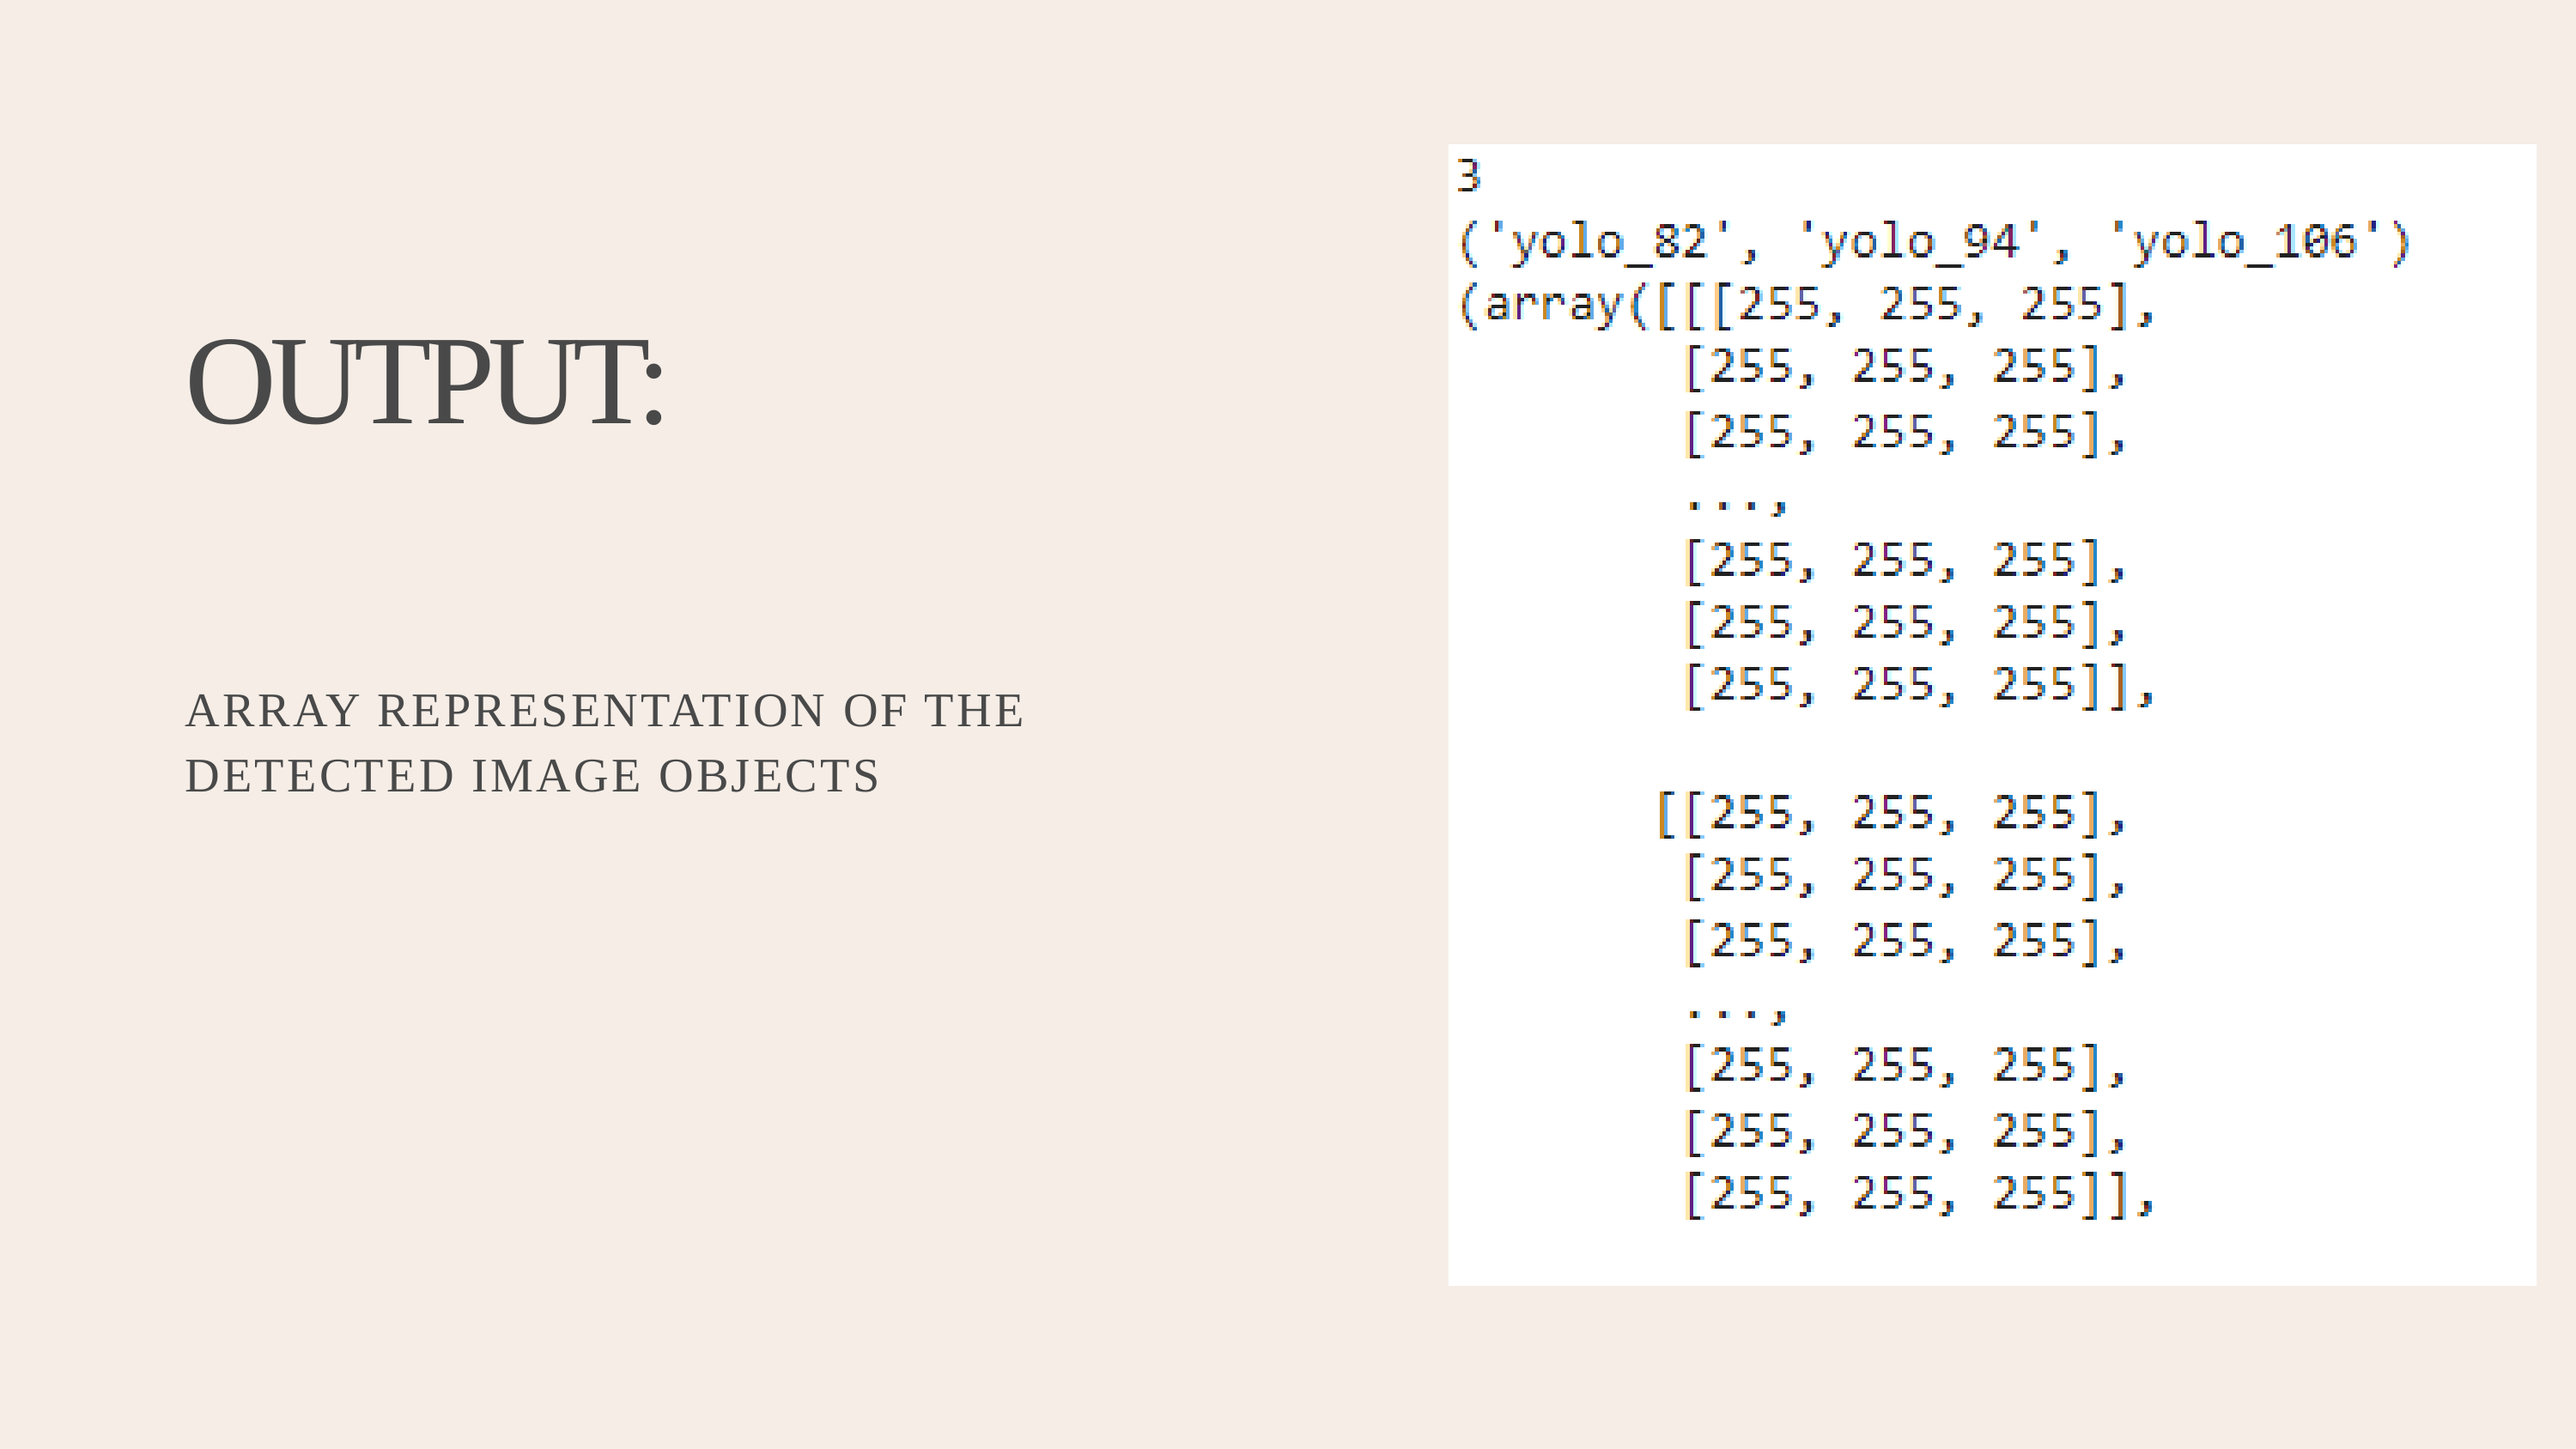

OUTPUT:
ARRAY REPRESENTATION OF THE DETECTED IMAGE OBJECTS